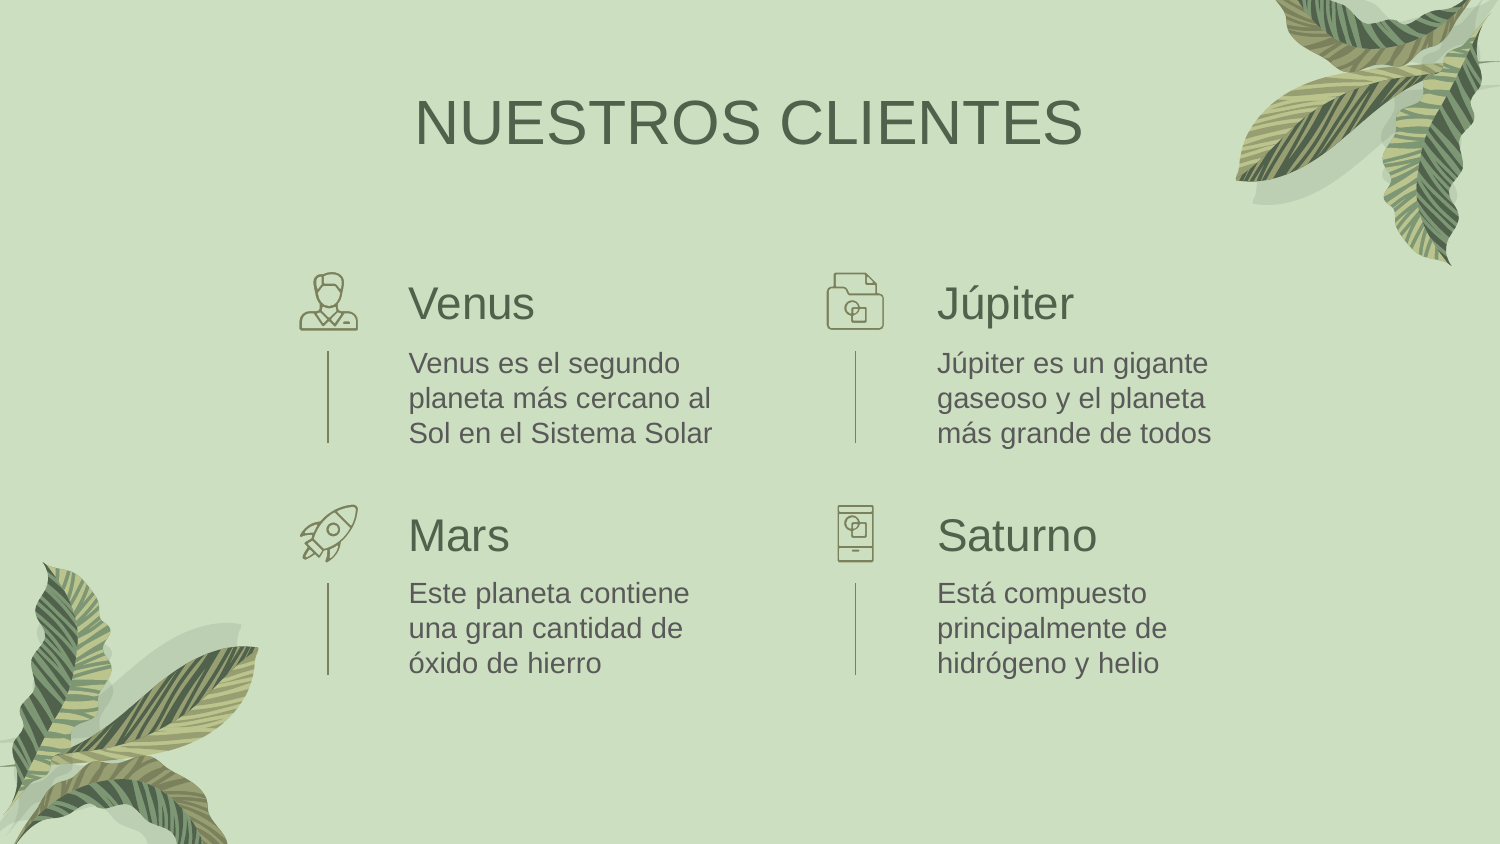

# NUESTROS CLIENTES
Venus
Júpiter

Venus es el segundo planeta más cercano al Sol en el Sistema Solar
Júpiter es un gigante gaseoso y el planeta más grande de todos
Mars
Saturno

Este planeta contiene una gran cantidad de óxido de hierro
Está compuesto principalmente de hidrógeno y helio